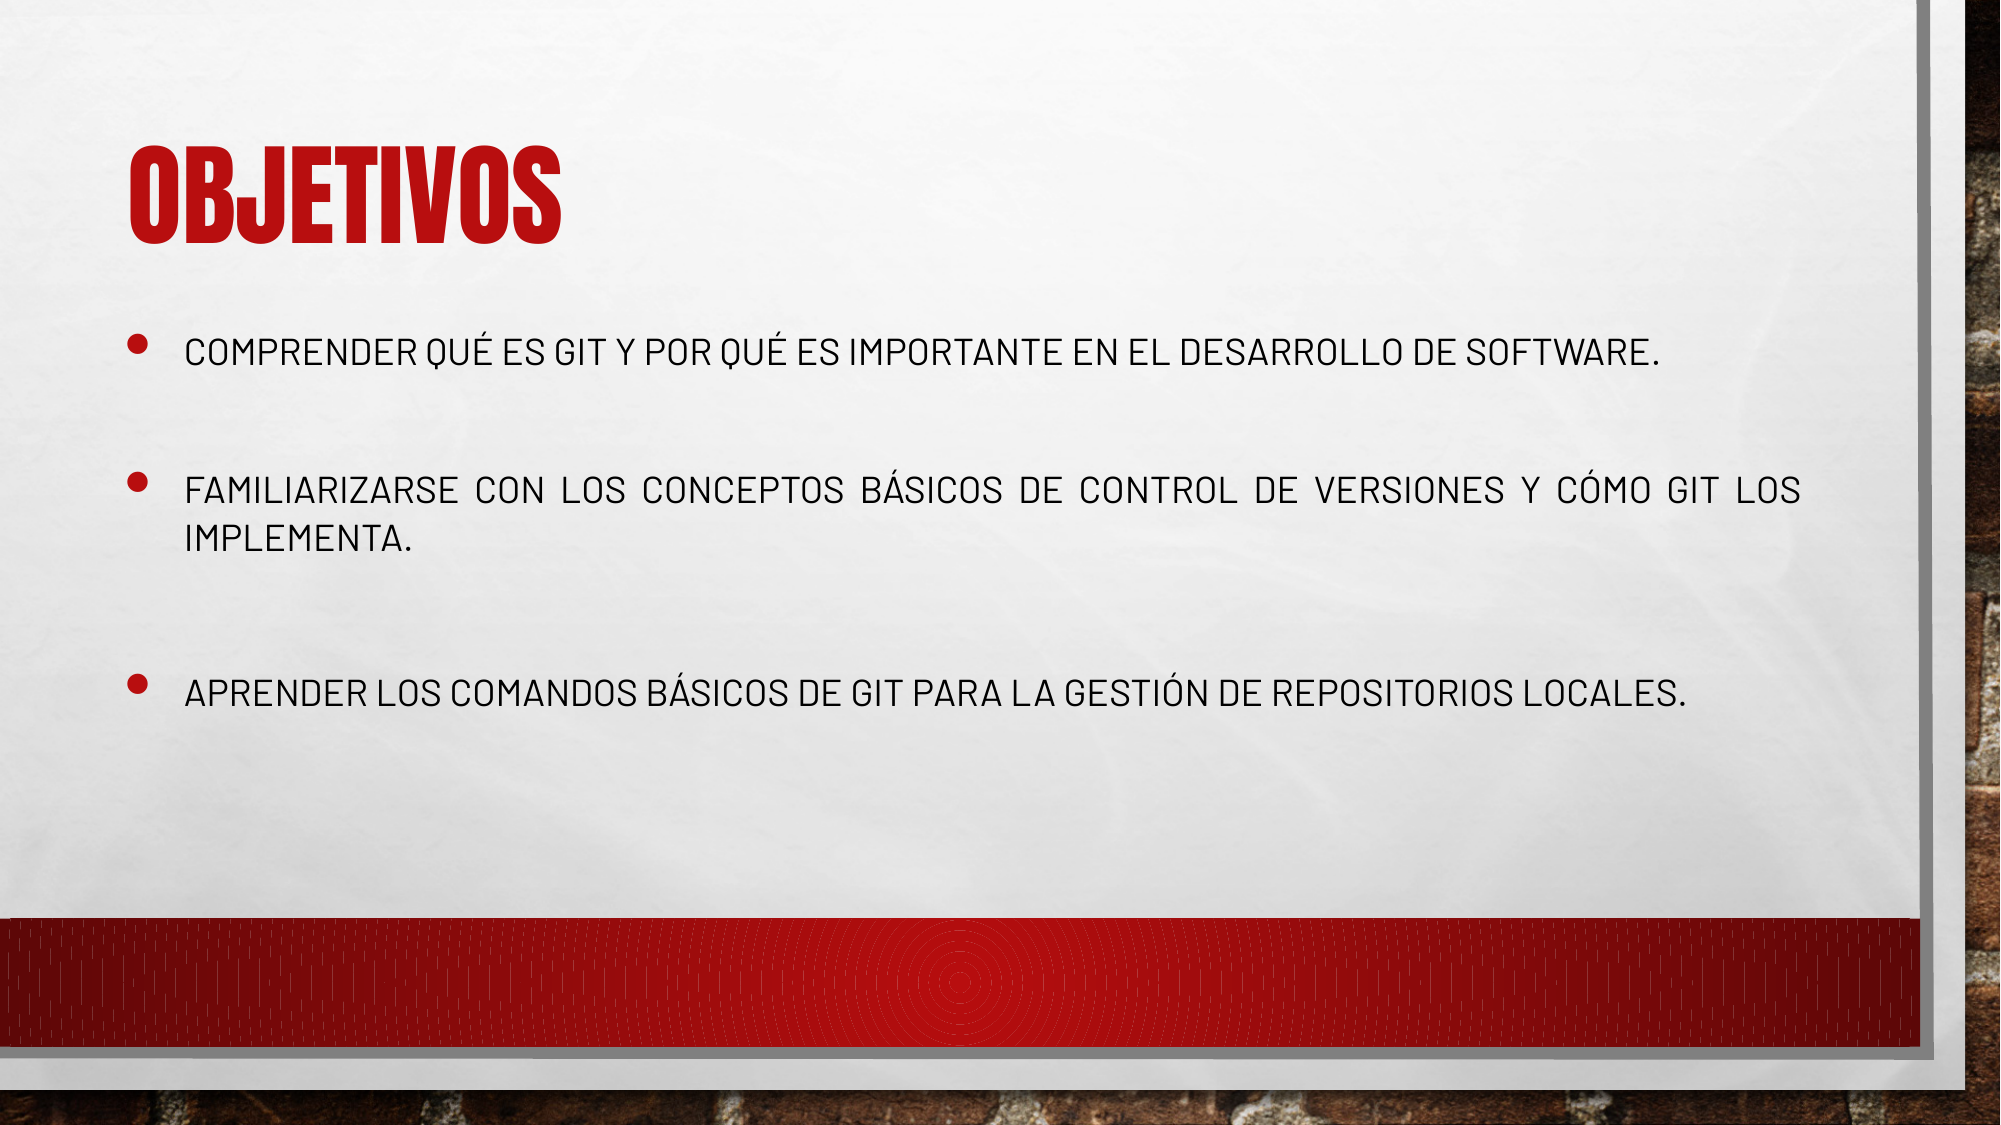

# objetivos
Comprender qué es Git y por qué es importante en el desarrollo de software.

Familiarizarse con los conceptos básicos de control de versiones y cómo Git los implementa.

Aprender los comandos básicos de Git para la gestión de repositorios locales.